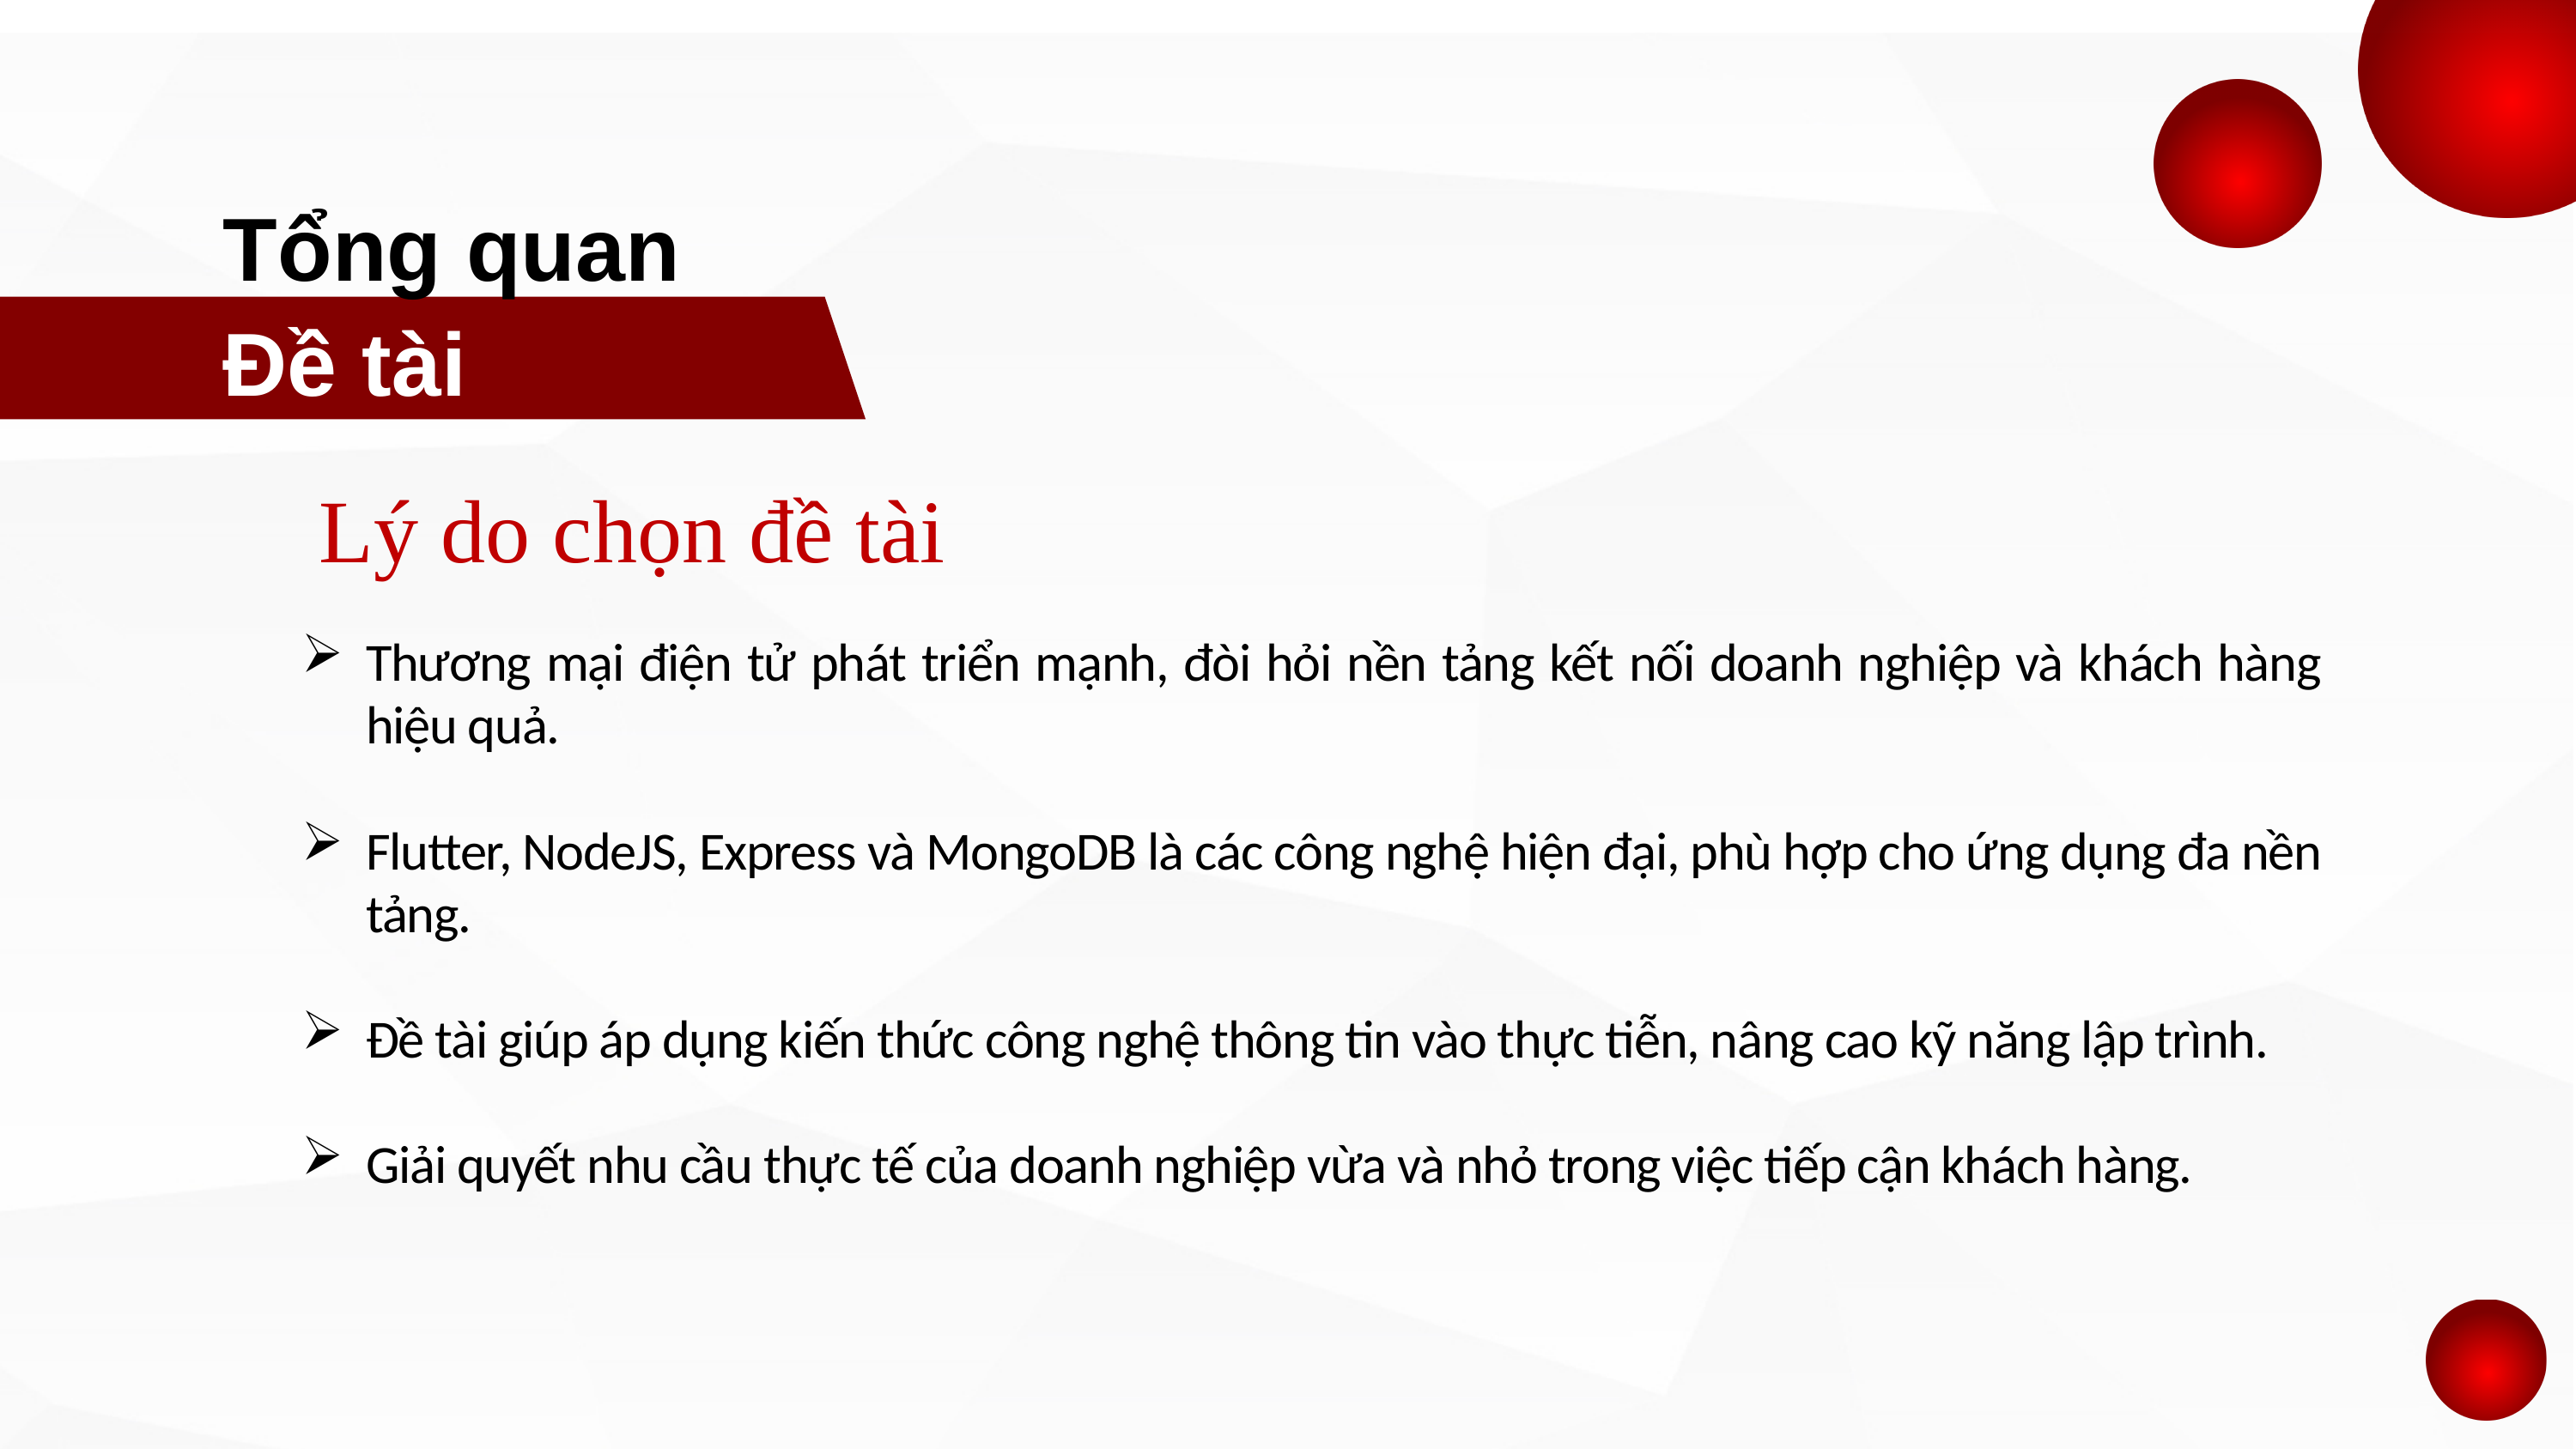

Tổng quan
Đề tài

Lý do chọn đề tài
Thương mại điện tử phát triển mạnh, đòi hỏi nền tảng kết nối doanh nghiệp và khách hàng hiệu quả.

Flutter, NodeJS, Express và MongoDB là các công nghệ hiện đại, phù hợp cho ứng dụng đa nền tảng.

Đề tài giúp áp dụng kiến thức công nghệ thông tin vào thực tiễn, nâng cao kỹ năng lập trình.

Giải quyết nhu cầu thực tế của doanh nghiệp vừa và nhỏ trong việc tiếp cận khách hàng.